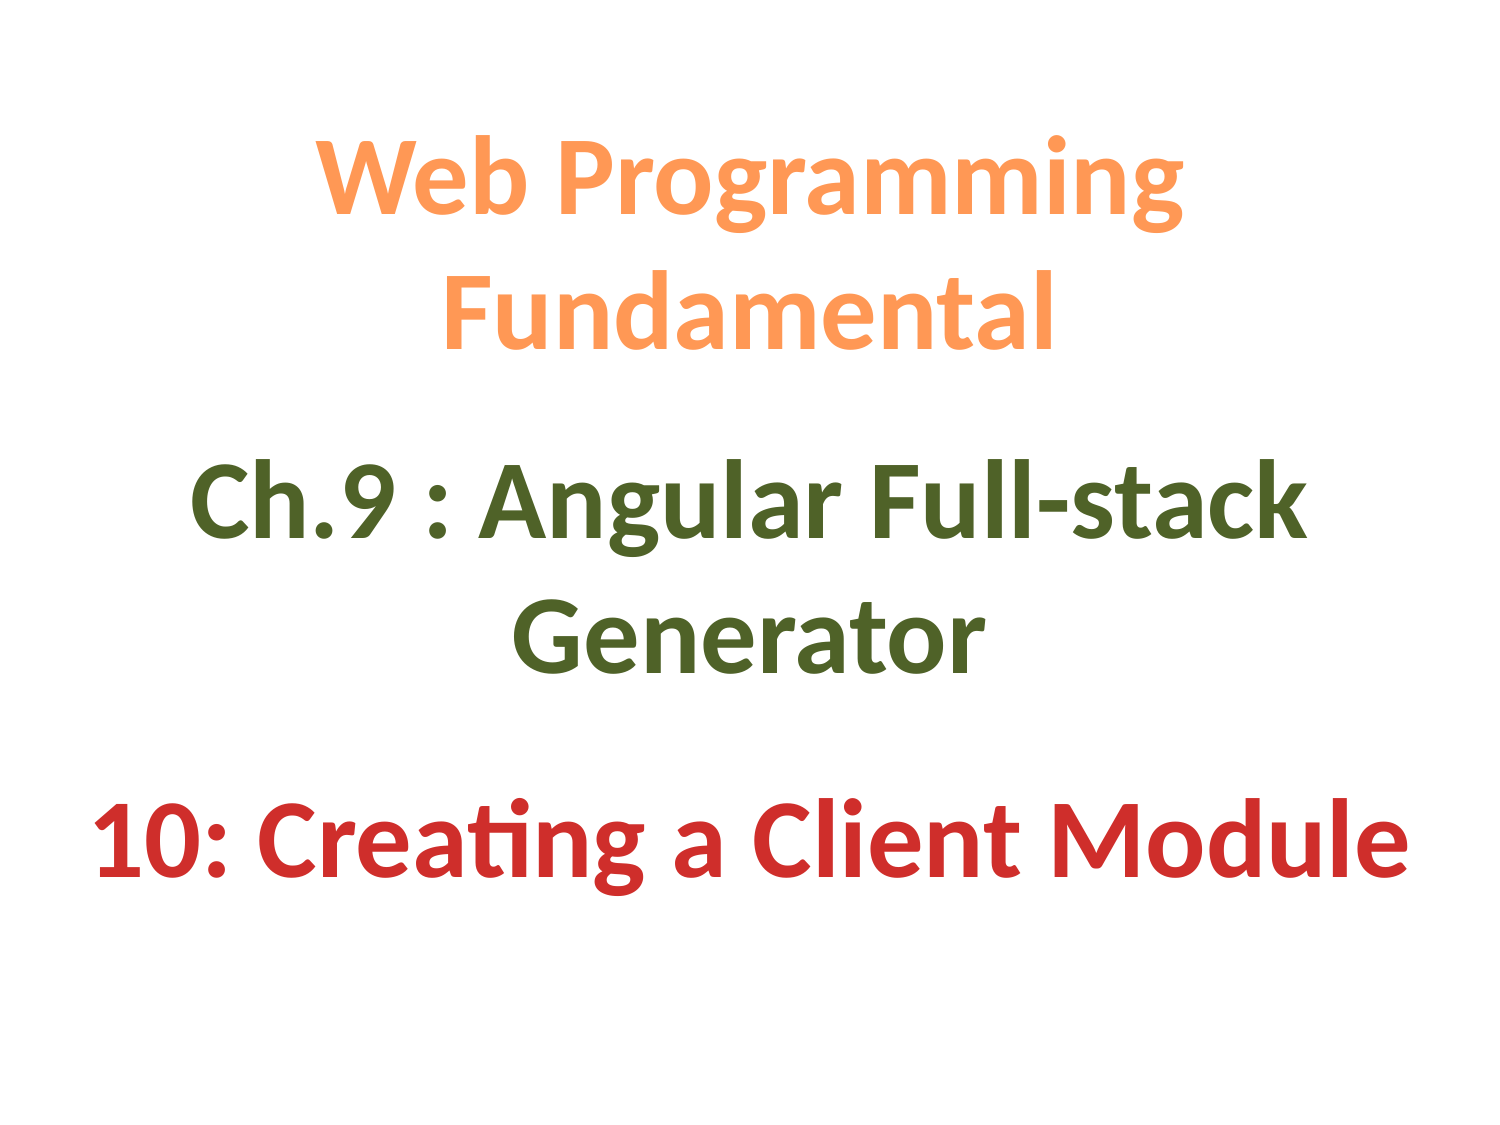

Web Programming Fundamental
Ch.9 : Angular Full-stack Generator
10: Creating a Client Module